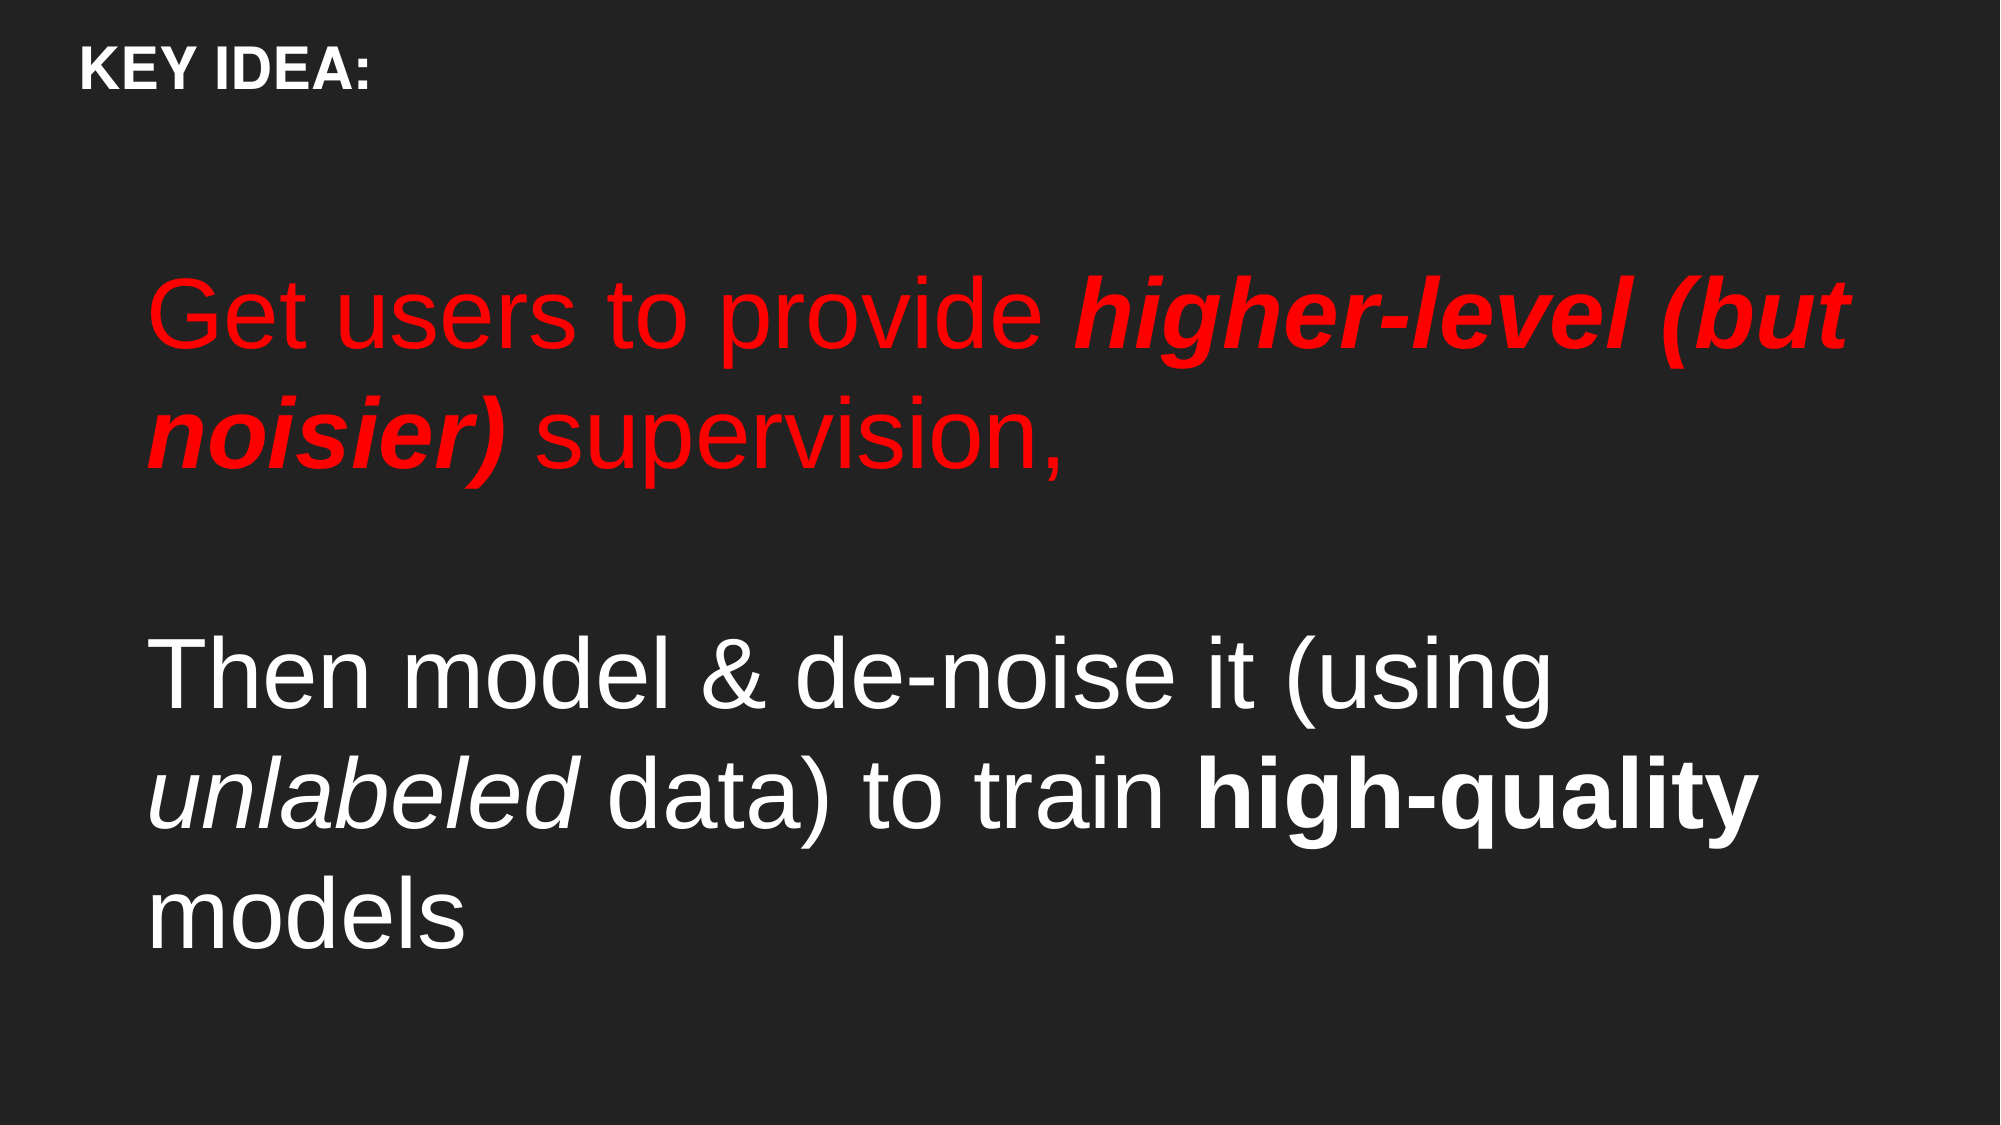

KEY IDEA:
Get users to provide higher-level (but noisier) supervision,

Then model & de-noise it (using unlabeled data) to train high-quality models